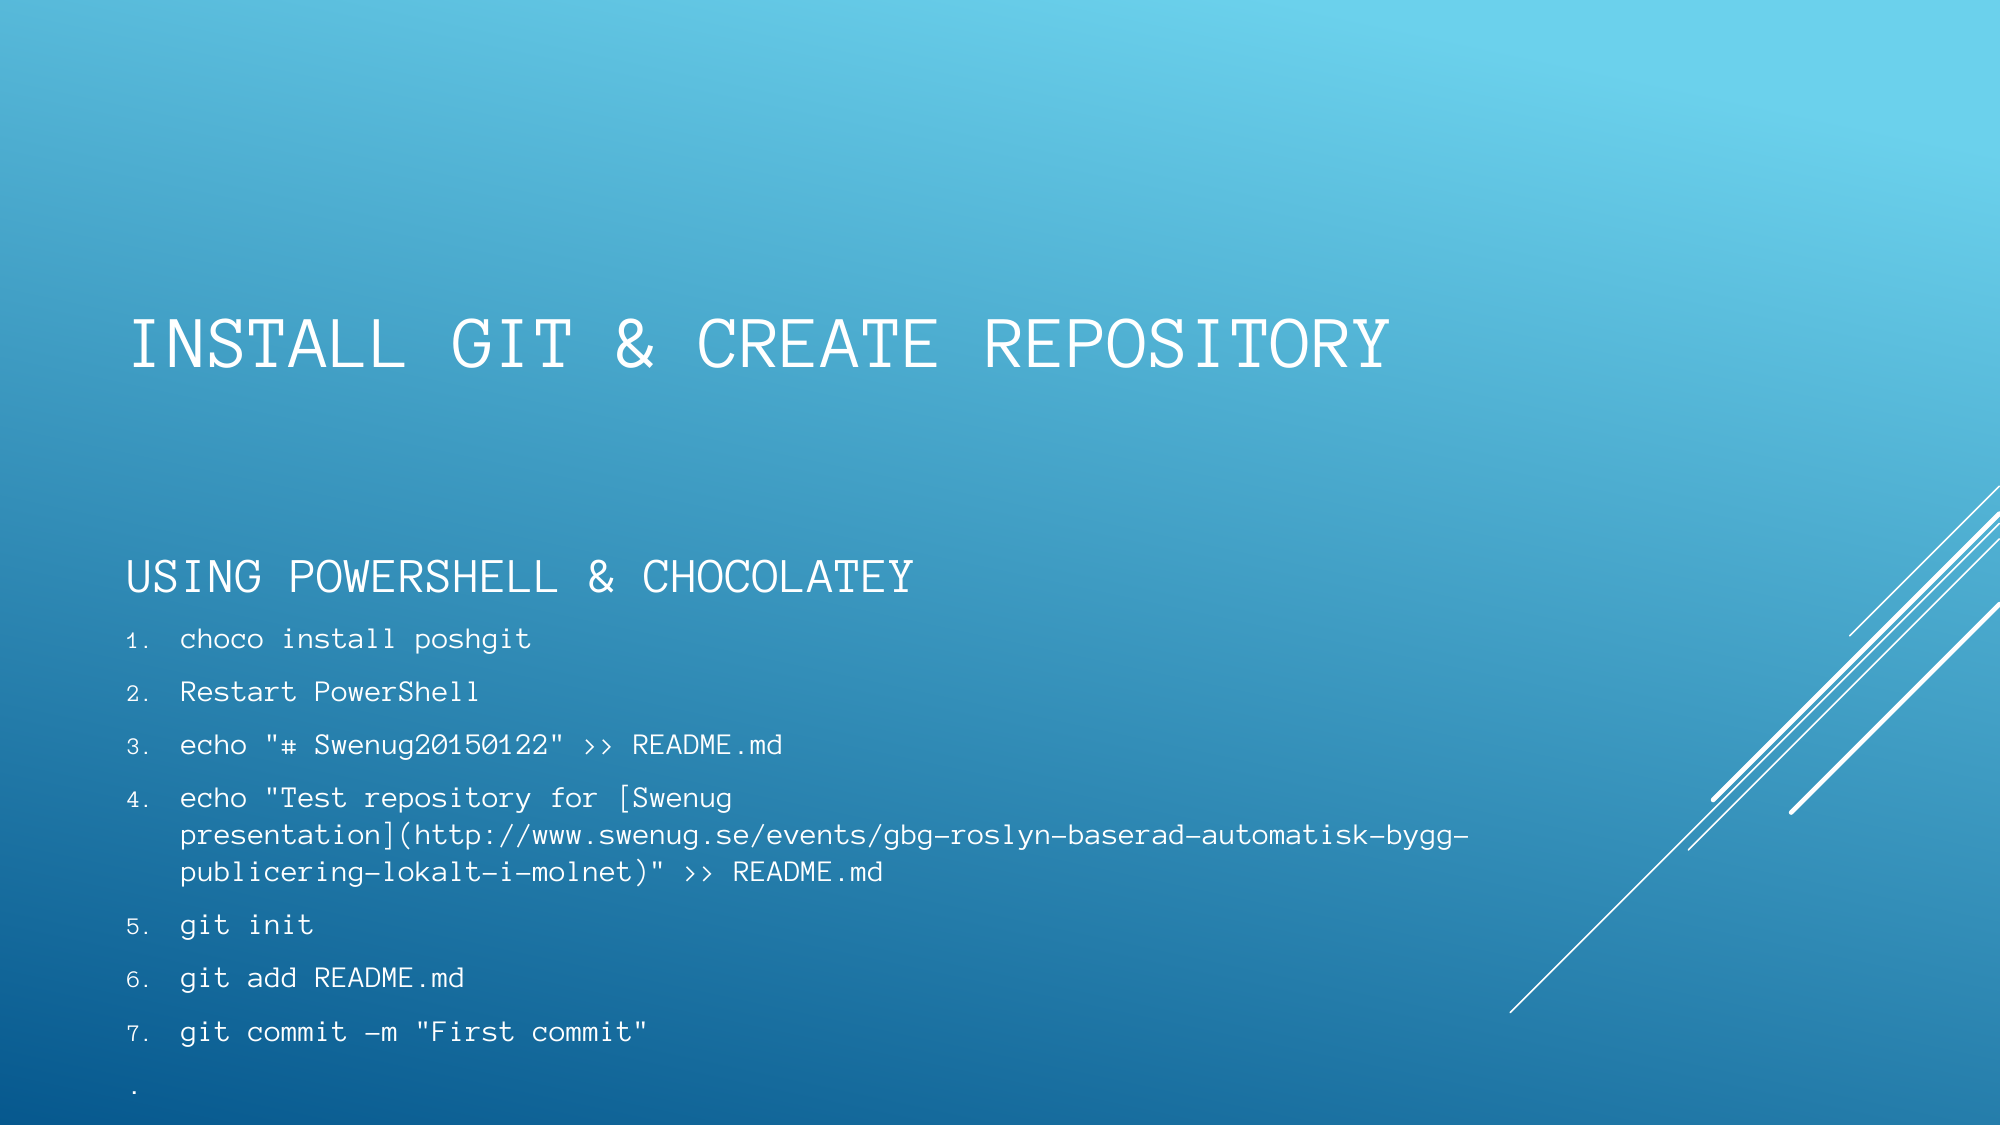

# Install GIT & Create repository
Using powershell & chocolatey
choco install poshgit
Restart PowerShell
echo "# Swenug20150122" >> README.md
echo "Test repository for [Swenug presentation](http://www.swenug.se/events/gbg-roslyn-baserad-automatisk-bygg-publicering-lokalt-i-molnet)" >> README.md
git init
git add README.md
git commit -m "First commit"
.